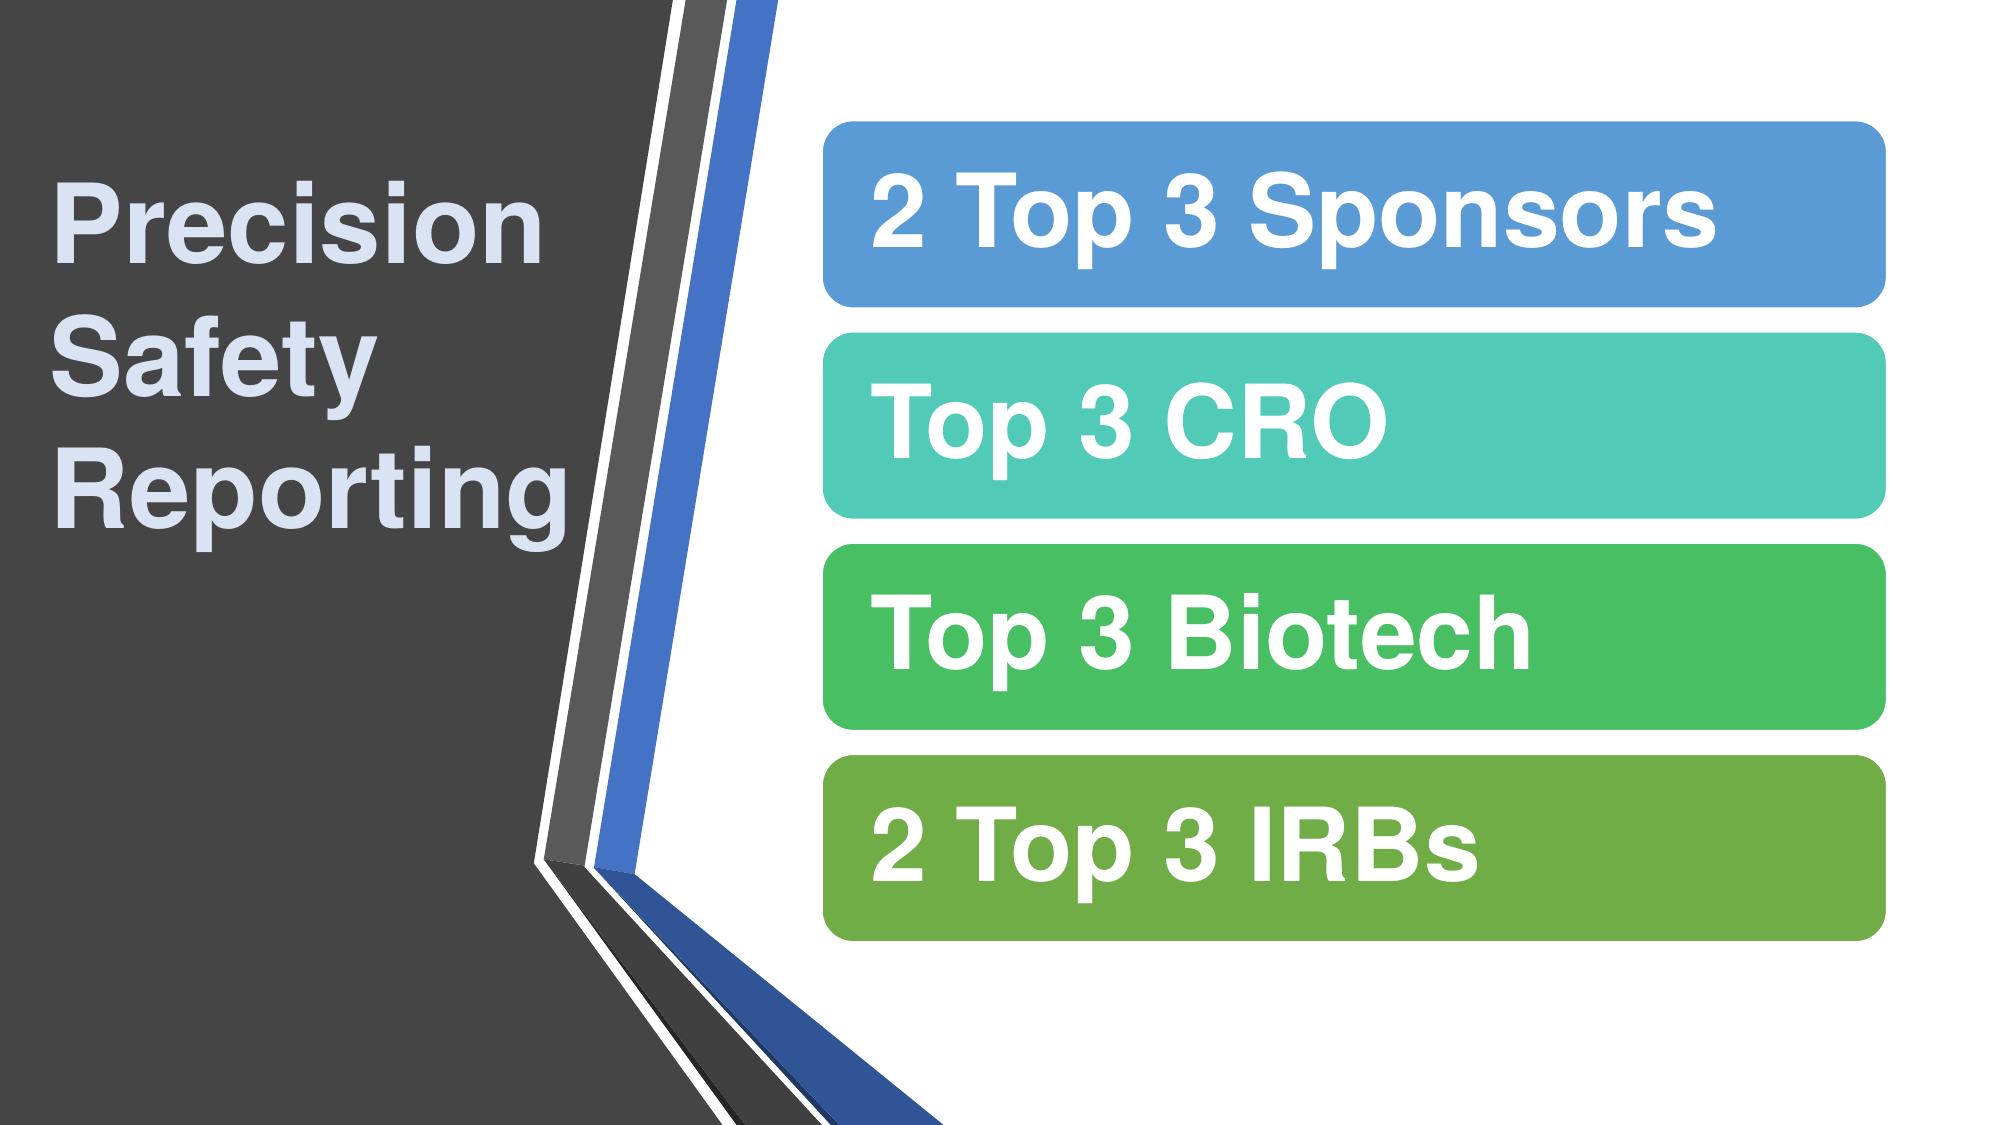

2 Top 3 Sponsors
Top 3 CRO
Top 3 Biotech
2 Top 3 IRBs
Precision Safety Reporting